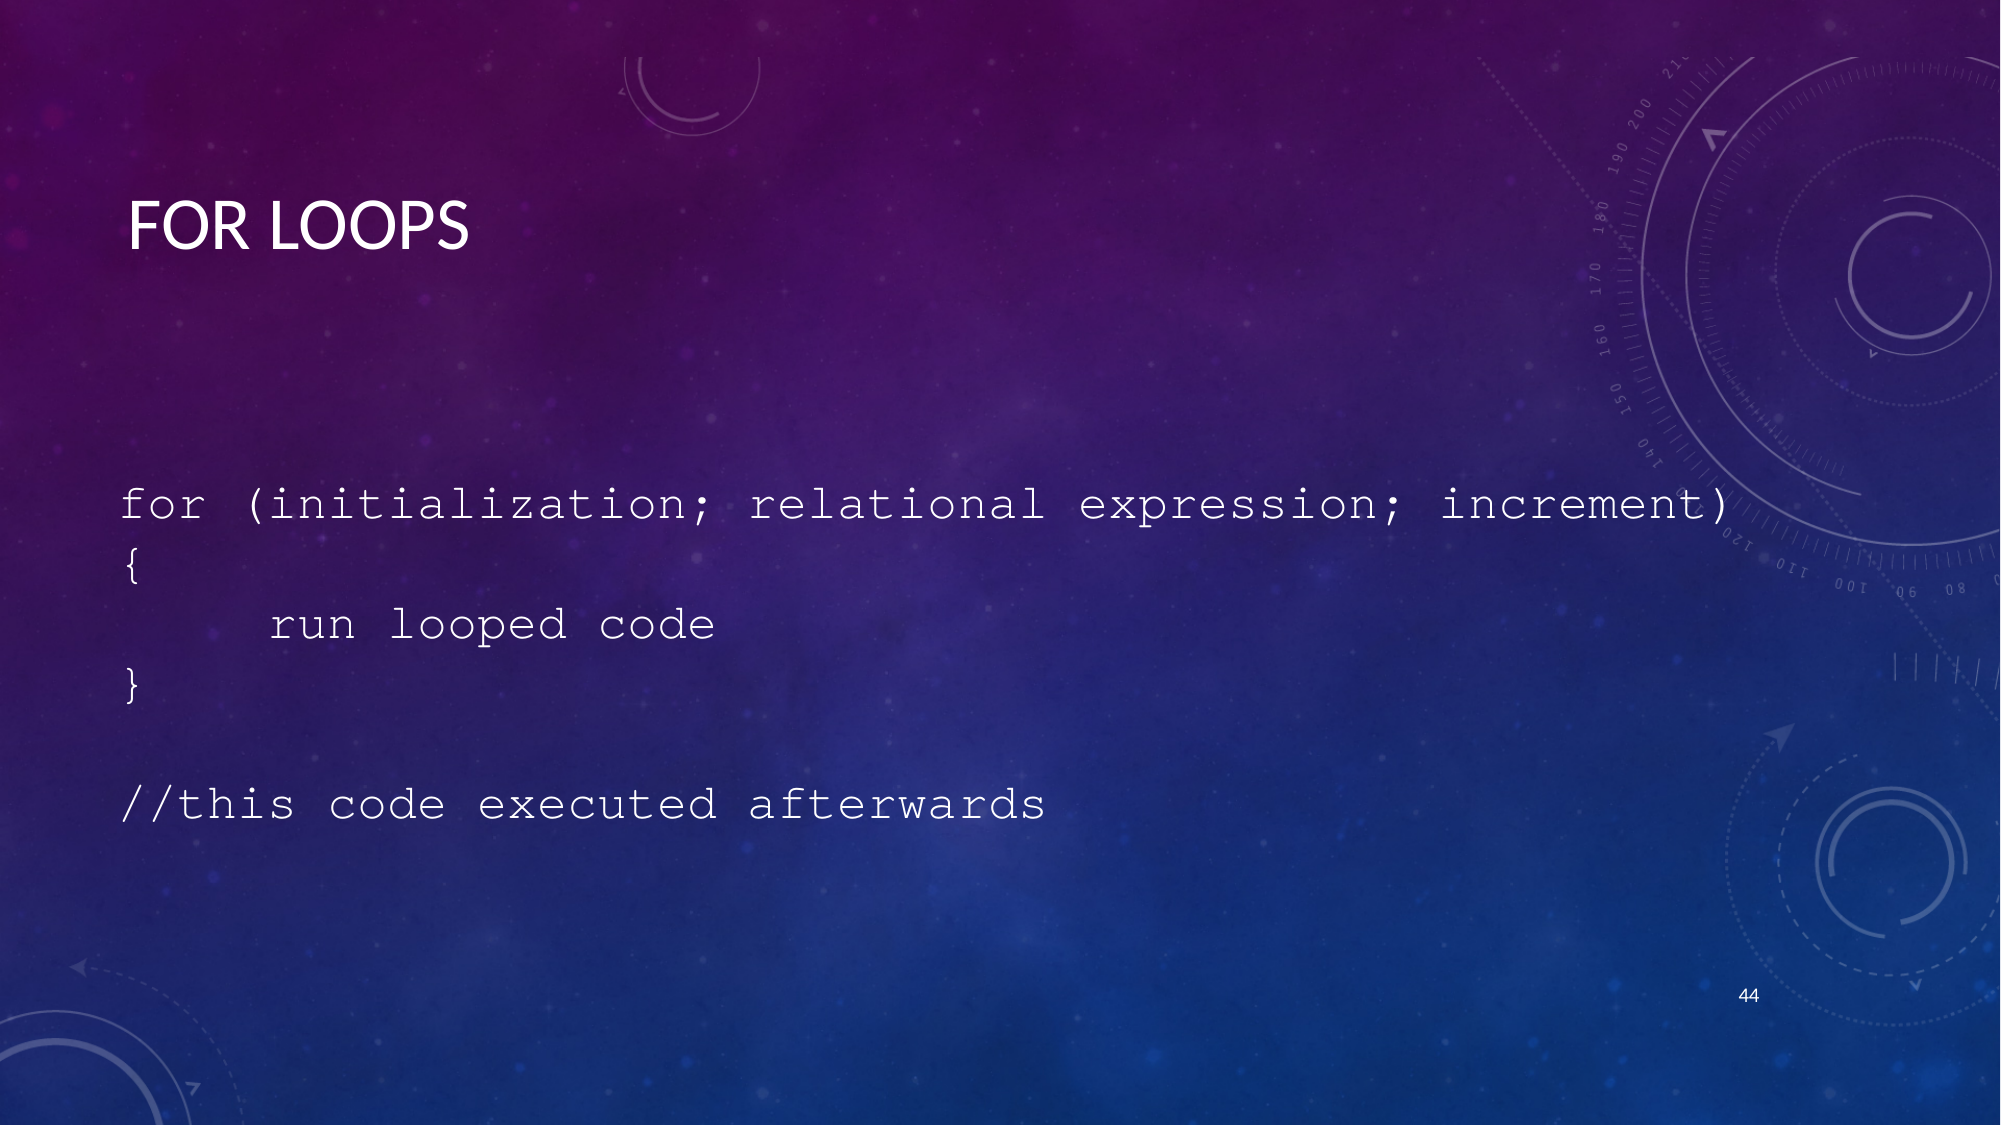

# For Loops
for (initialization; relational expression; increment)
{
	run looped code
}

//this code executed afterwards
44